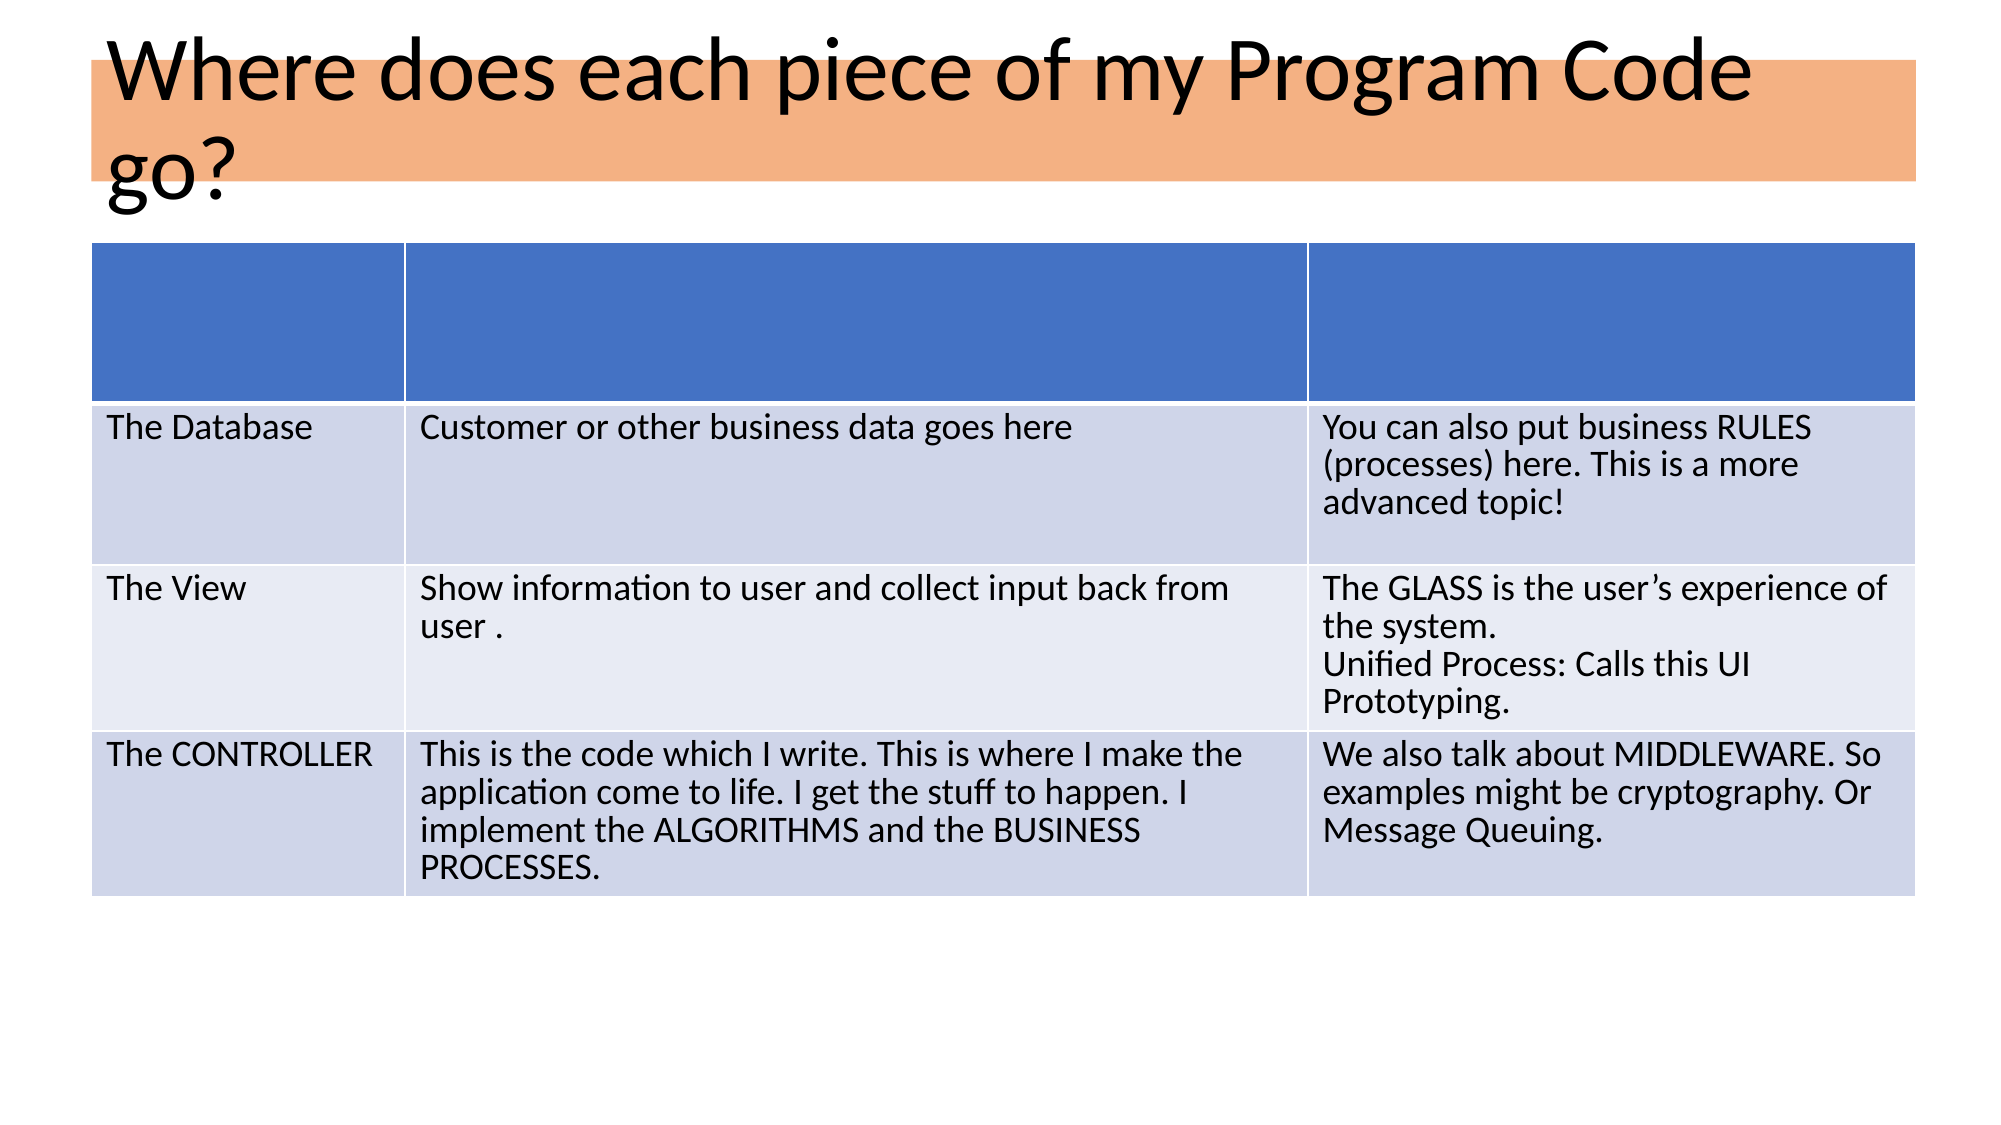

# Where does each piece of my Program Code go?
|  |  |  |
| --- | --- | --- |
| The Database | Customer or other business data goes here | You can also put business RULES (processes) here. This is a more advanced topic! |
| The View | Show information to user and collect input back from user . | The GLASS is the user’s experience of the system. Unified Process: Calls this UI Prototyping. |
| The CONTROLLER | This is the code which I write. This is where I make the application come to life. I get the stuff to happen. I implement the ALGORITHMS and the BUSINESS PROCESSES. | We also talk about MIDDLEWARE. So examples might be cryptography. Or Message Queuing. |